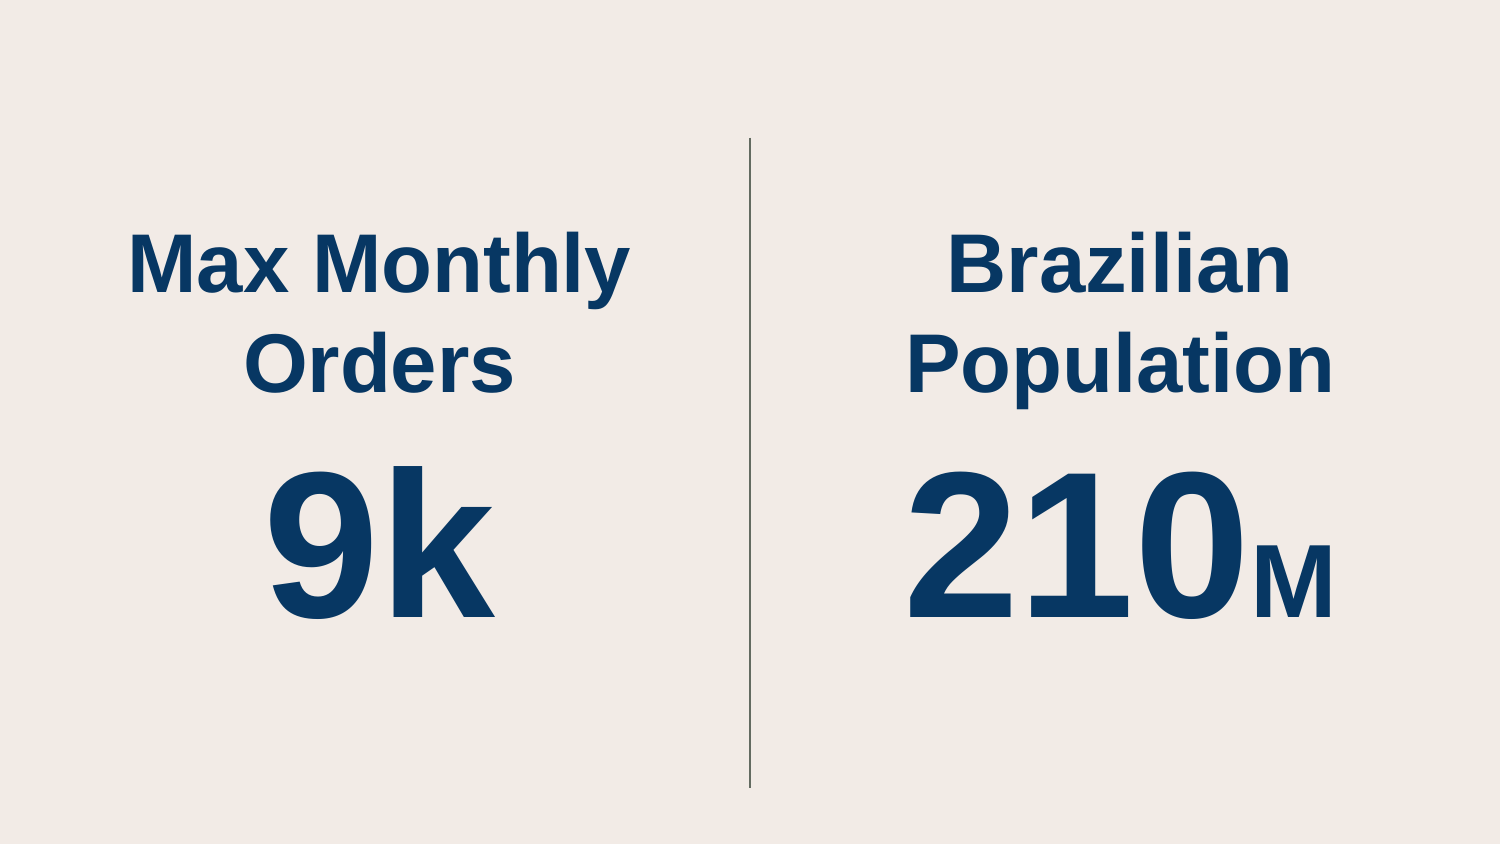

Max Monthly Orders
9k
Brazilian Population
210M